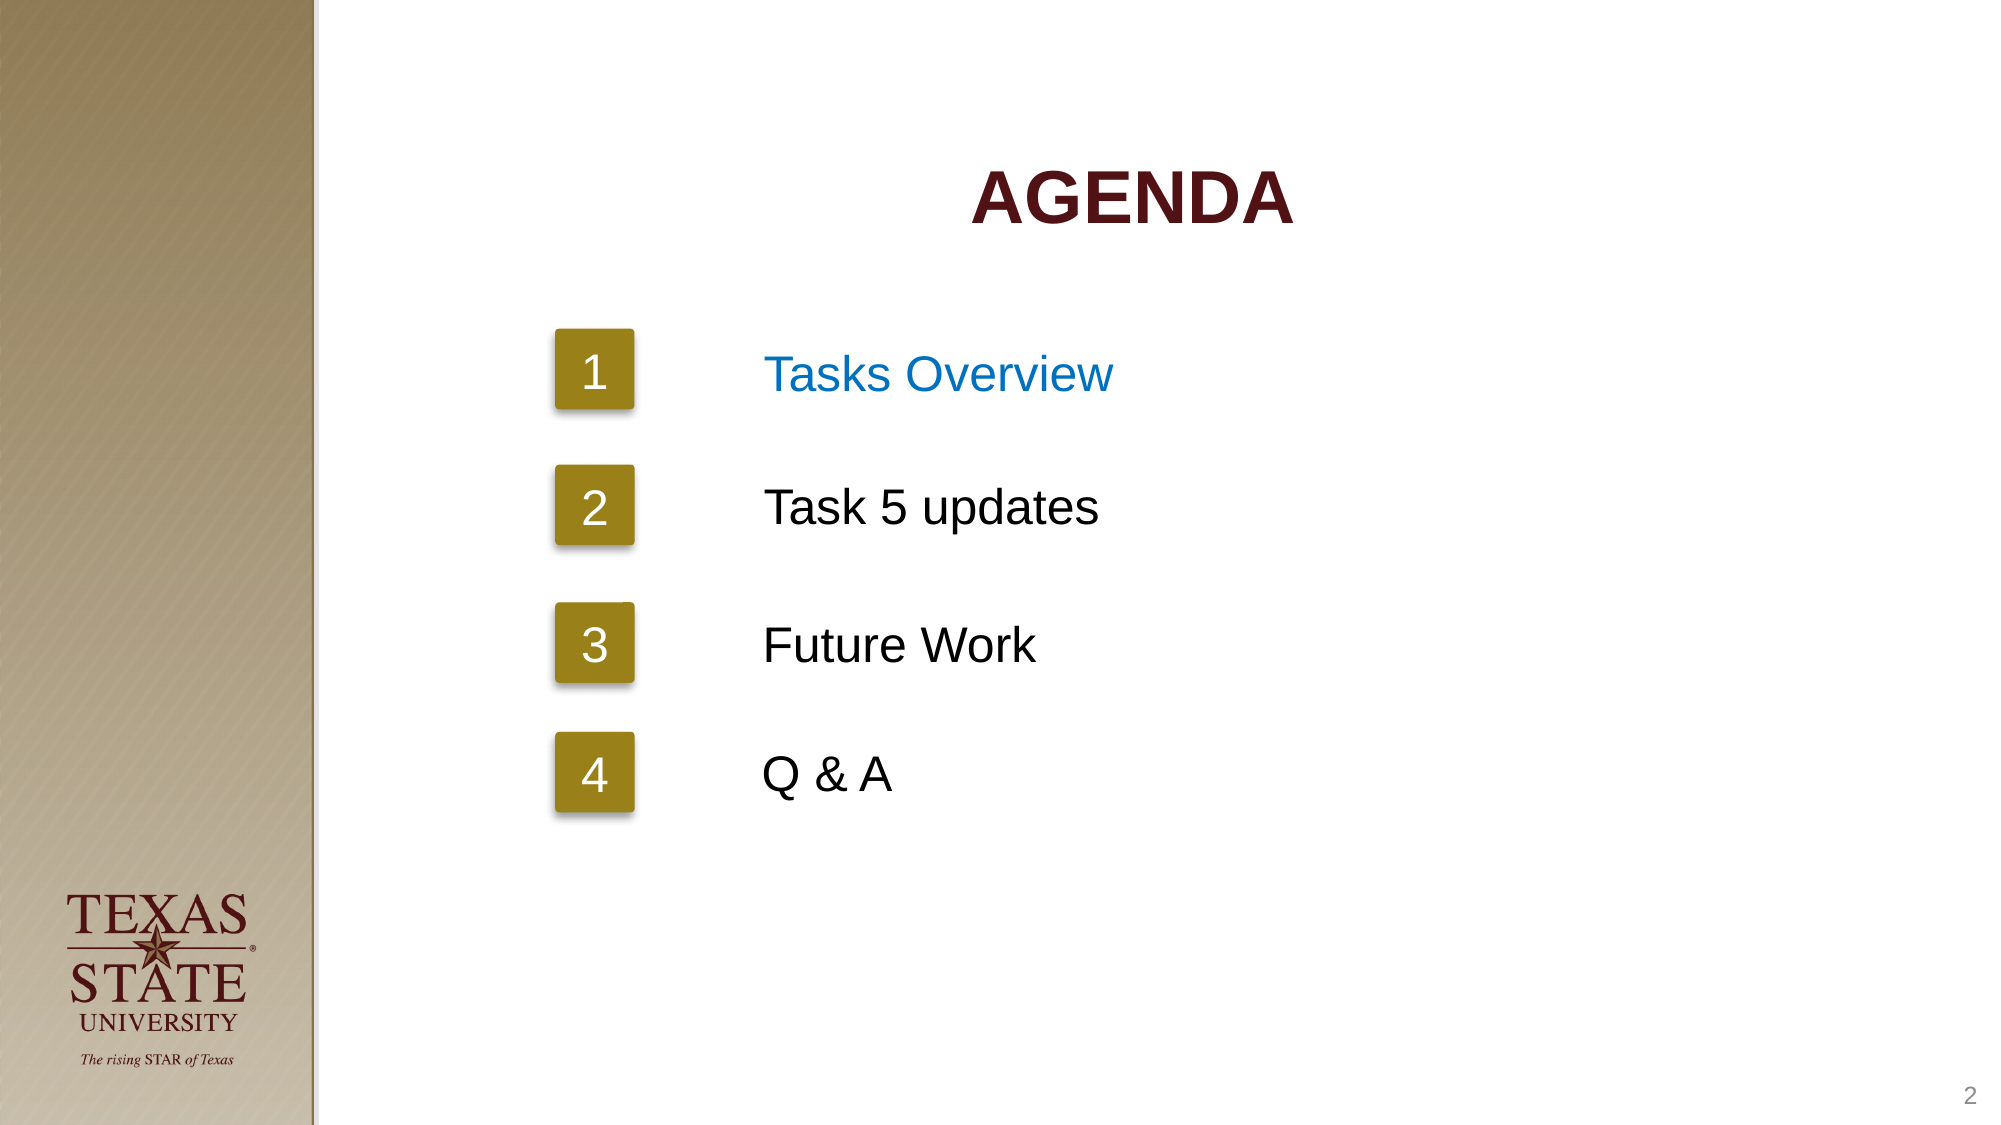

# AGENDA
1
Tasks Overview
2
Task 5 updates
3
Future Work
4
Q & A
2